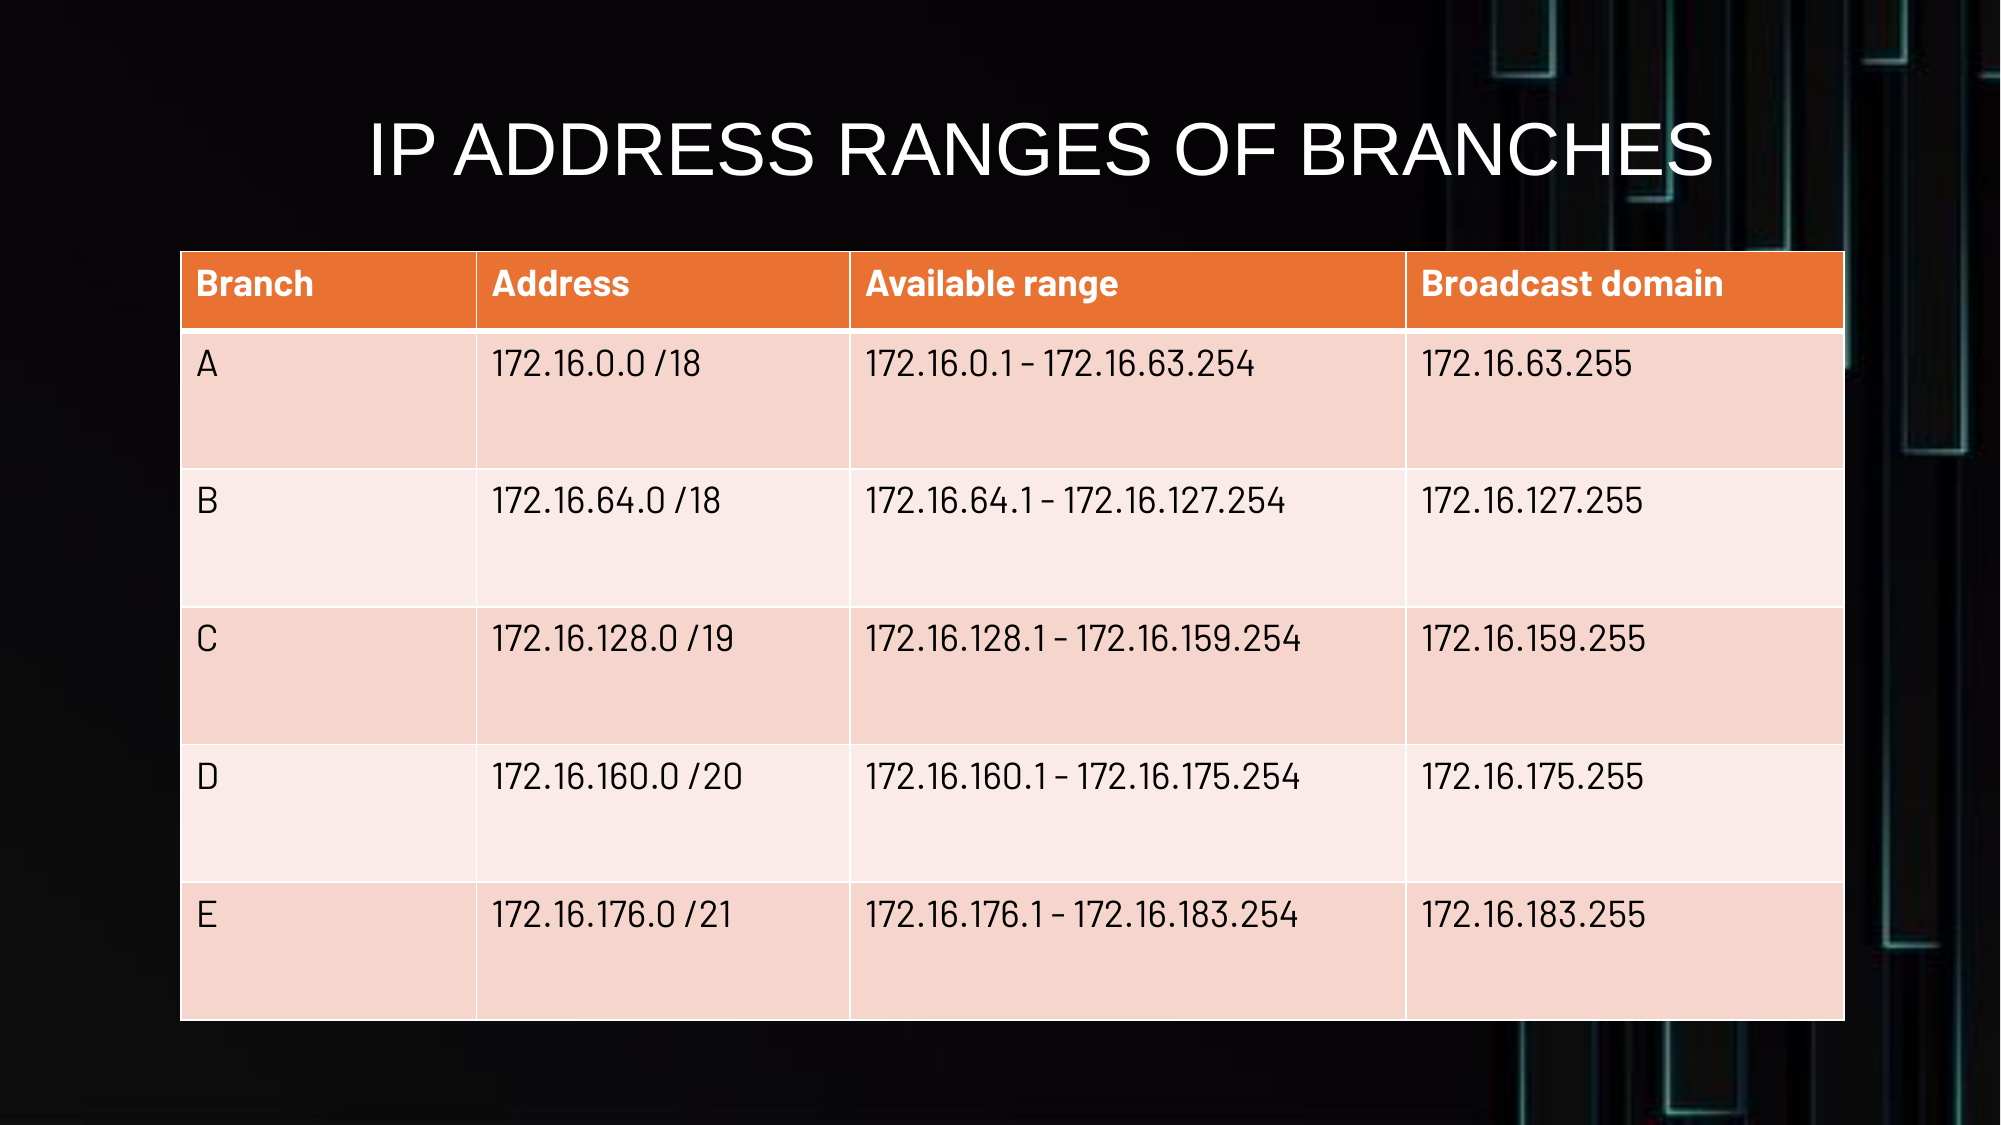

IP ADDRESS RANGES OF BRANCHES
| Branch | Address | Available range | Broadcast domain |
| --- | --- | --- | --- |
| A | 172.16.0.0 /18 | 172.16.0.1 - 172.16.63.254 | 172.16.63.255 |
| B | 172.16.64.0 /18 | 172.16.64.1 - 172.16.127.254 | 172.16.127.255 |
| C | 172.16.128.0 /19 | 172.16.128.1 - 172.16.159.254 | 172.16.159.255 |
| D | 172.16.160.0 /20 | 172.16.160.1 - 172.16.175.254 | 172.16.175.255 |
| E | 172.16.176.0 /21 | 172.16.176.1 - 172.16.183.254 | 172.16.183.255 |